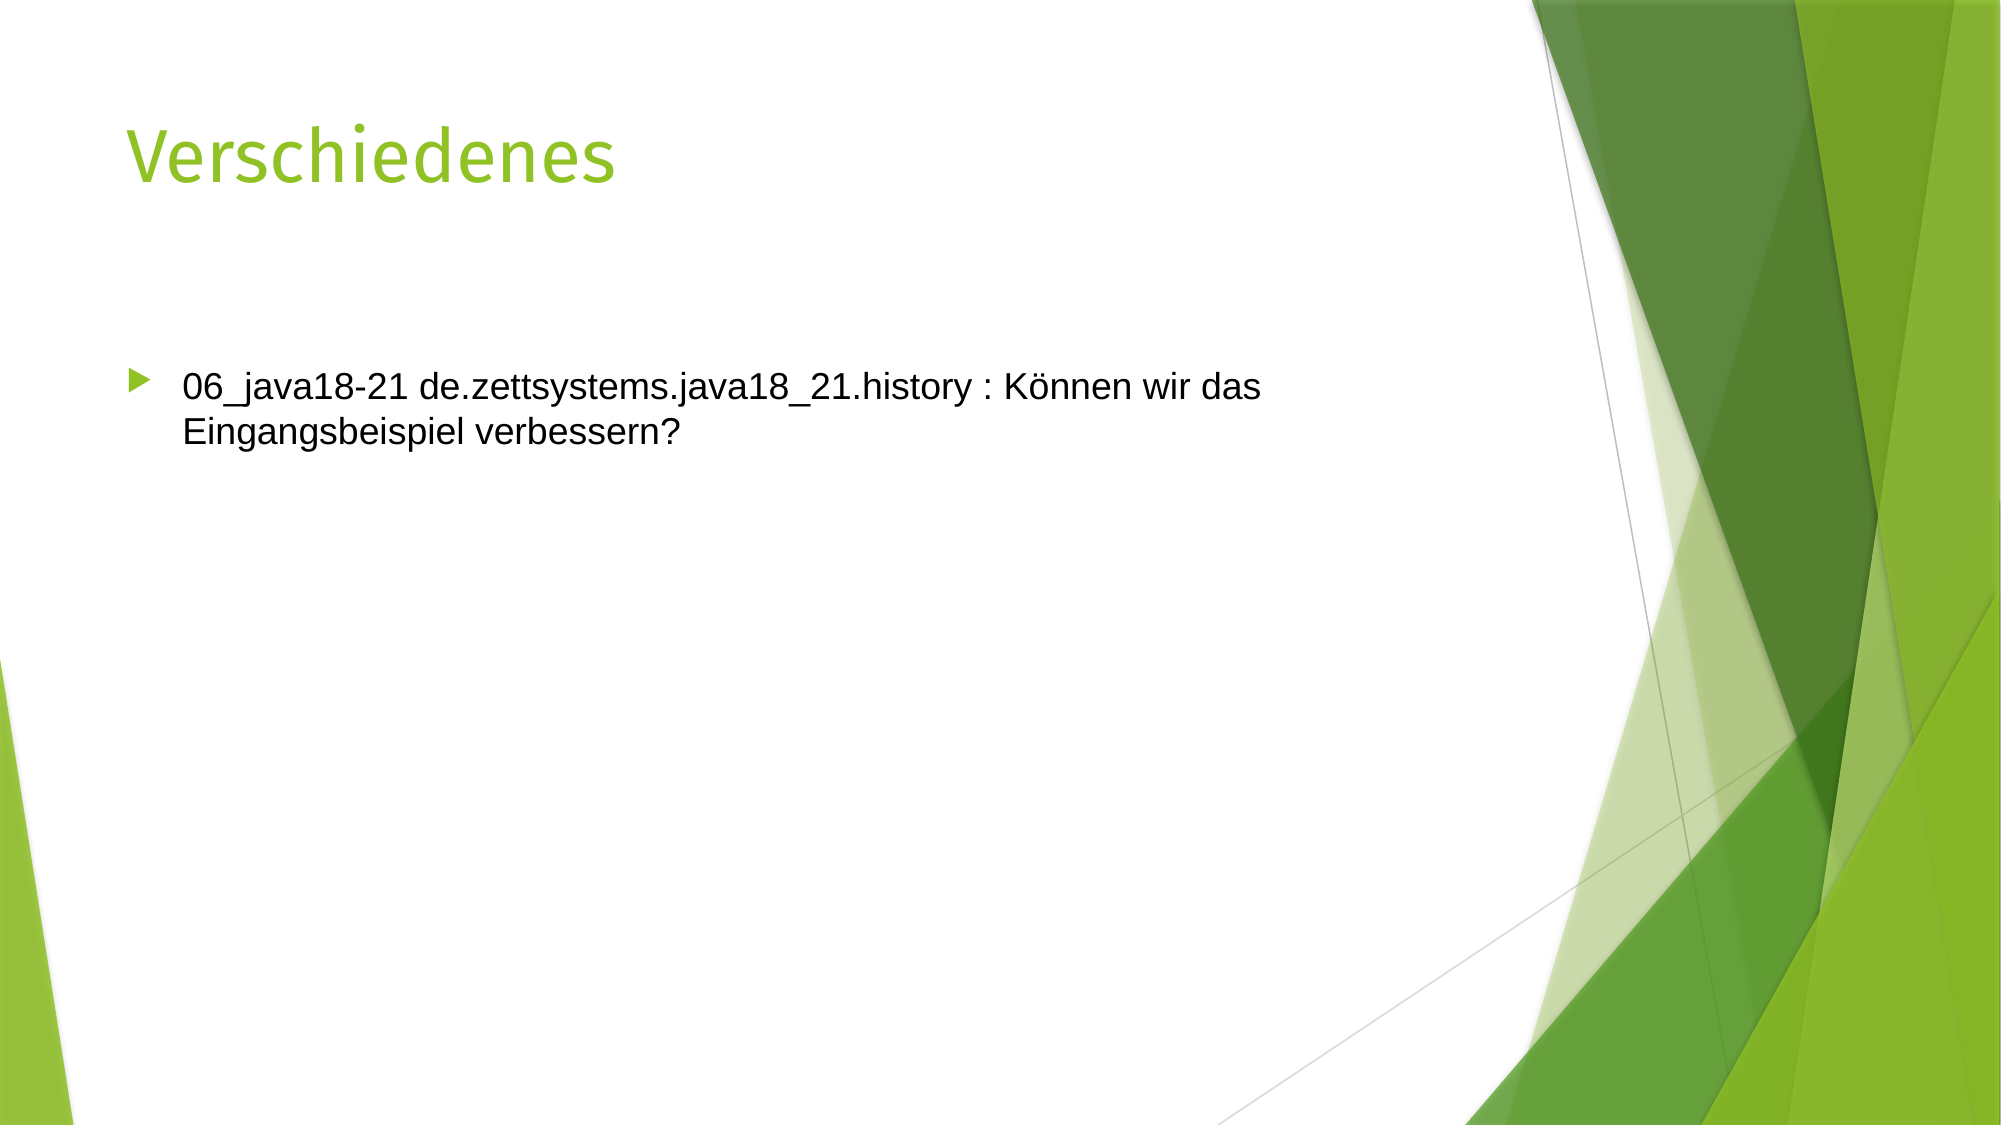

# Verschiedenes
06_java18-21 de.zettsystems.java18_21.history : Können wir das Eingangsbeispiel verbessern?